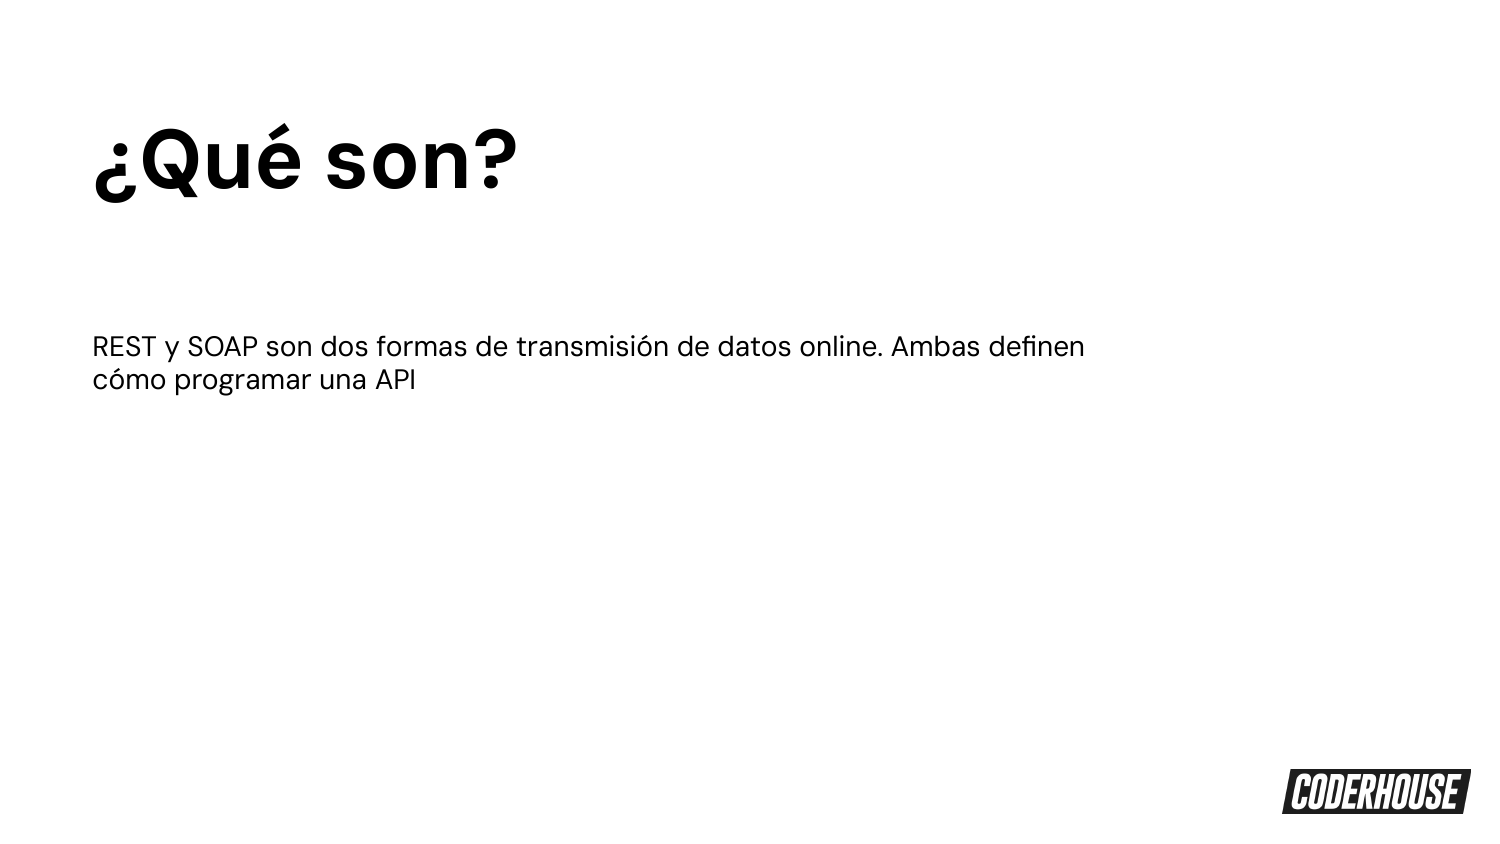

¿Qué son?
REST y SOAP son dos formas de transmisión de datos online. Ambas definen cómo programar una API